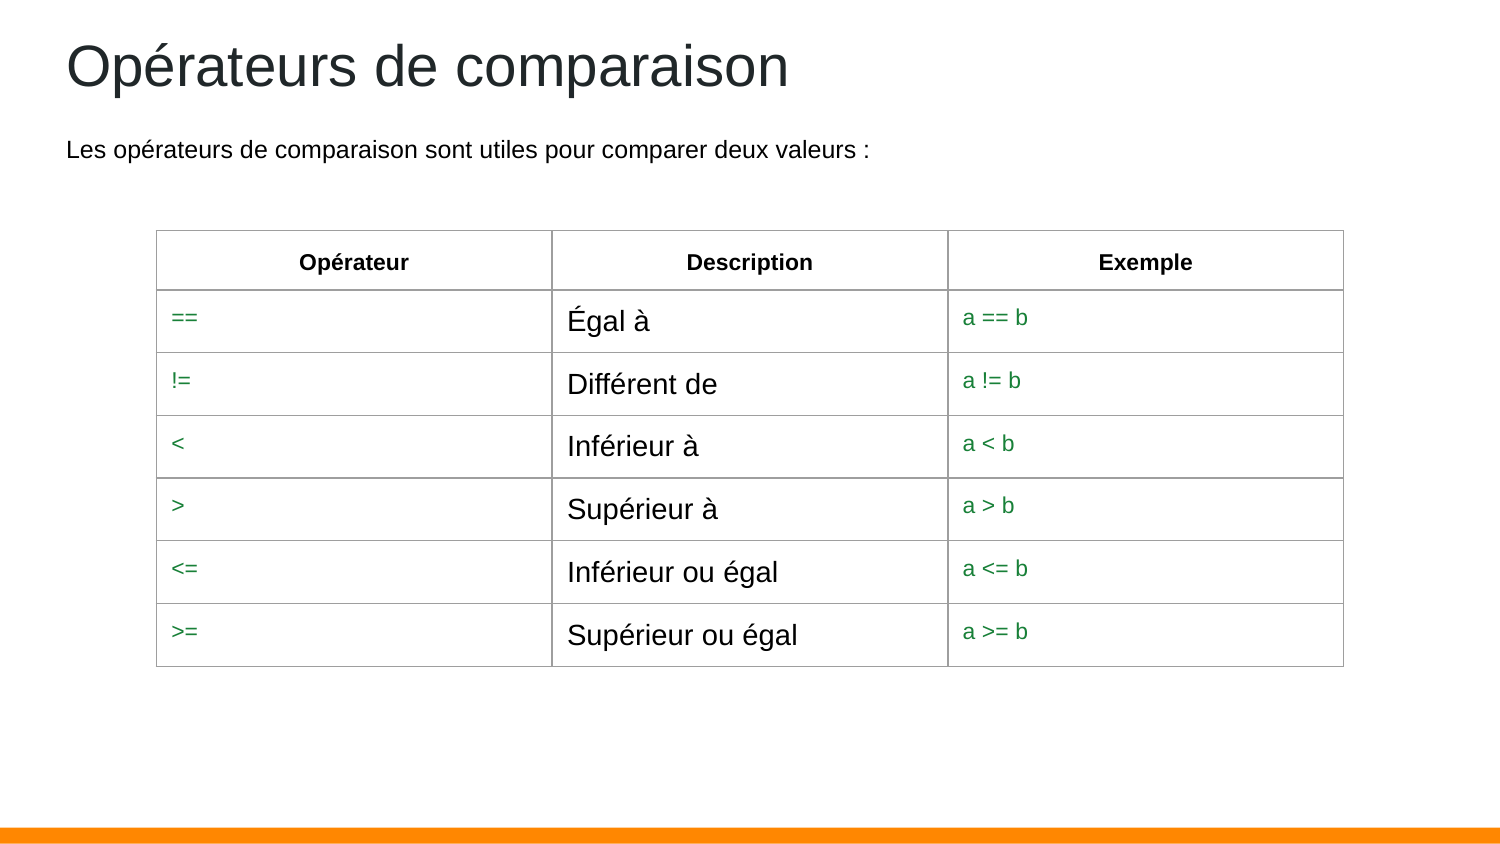

# Opérateurs de comparaison
Les opérateurs de comparaison sont utiles pour comparer deux valeurs :

| Opérateur | Description | Exemple |
| --- | --- | --- |
| == | Égal à | a == b |
| != | Différent de | a != b |
| < | Inférieur à | a < b |
| > | Supérieur à | a > b |
| <= | Inférieur ou égal | a <= b |
| >= | Supérieur ou égal | a >= b |